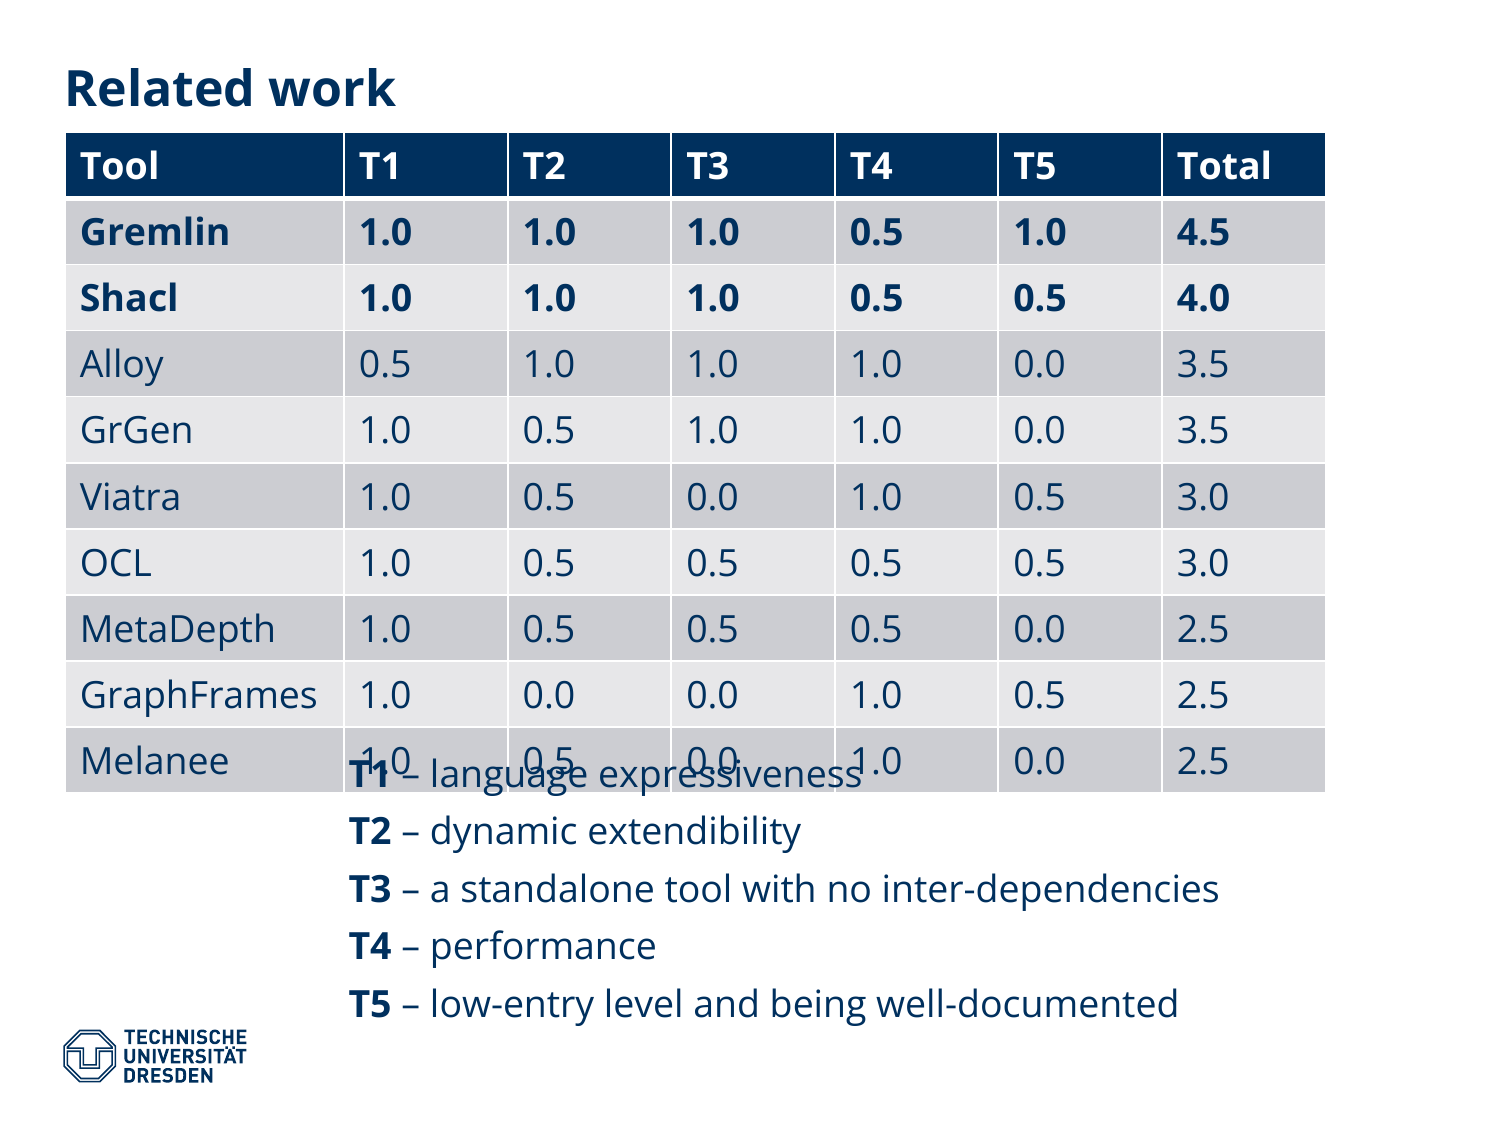

# Related work
| Tool | T1 | T2 | T3 | T4 | T5 | Total |
| --- | --- | --- | --- | --- | --- | --- |
| Gremlin | 1.0 | 1.0 | 1.0 | 0.5 | 1.0 | 4.5 |
| Shacl | 1.0 | 1.0 | 1.0 | 0.5 | 0.5 | 4.0 |
| Alloy | 0.5 | 1.0 | 1.0 | 1.0 | 0.0 | 3.5 |
| GrGen | 1.0 | 0.5 | 1.0 | 1.0 | 0.0 | 3.5 |
| Viatra | 1.0 | 0.5 | 0.0 | 1.0 | 0.5 | 3.0 |
| OCL | 1.0 | 0.5 | 0.5 | 0.5 | 0.5 | 3.0 |
| MetaDepth | 1.0 | 0.5 | 0.5 | 0.5 | 0.0 | 2.5 |
| GraphFrames | 1.0 | 0.0 | 0.0 | 1.0 | 0.5 | 2.5 |
| Melanee | 1.0 | 0.5 | 0.0 | 1.0 | 0.0 | 2.5 |

T1 – language expressiveness
T2 – dynamic extendibility
T3 – a standalone tool with no inter-dependencies
T4 – performance
T5 – low-entry level and being well-documented